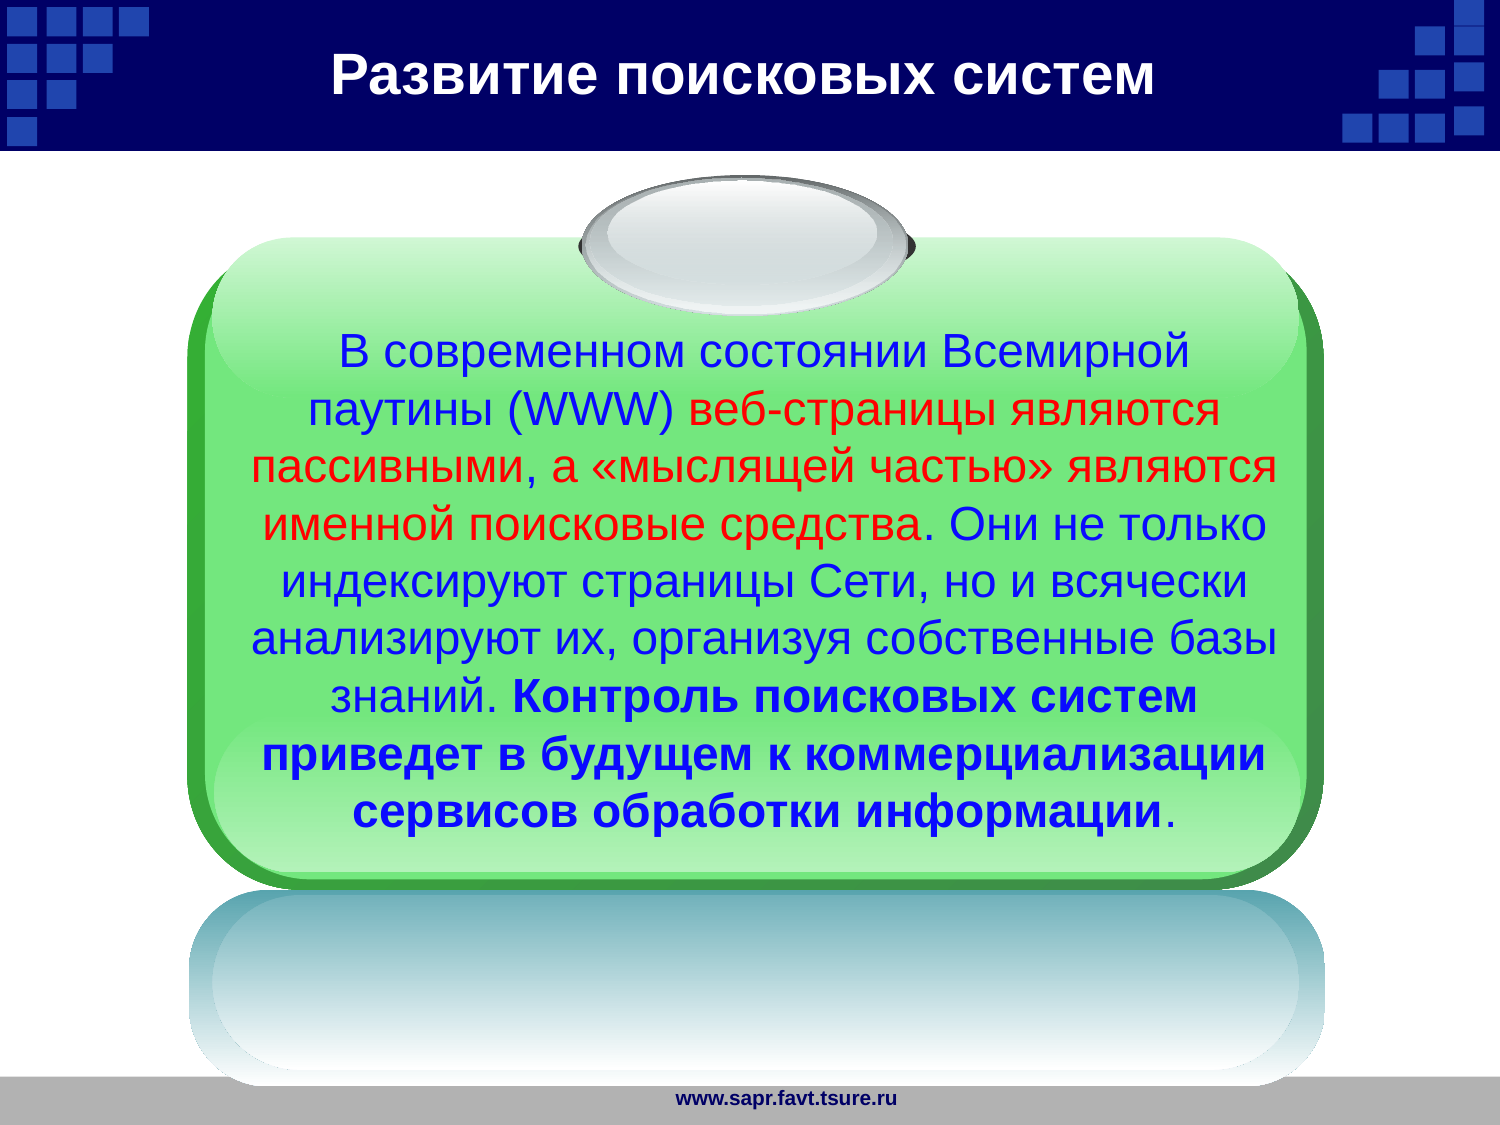

Развитие поисковых систем

В современном состоянии Всемирной паутины (WWW) веб-страницы являются пассивными, а «мыслящей частью» являются именной поисковые средства. Они не только индексируют страницы Сети, но и всячески анализируют их, организуя собственные базы знаний. Контроль поисковых систем приведет в будущем к коммерциализации сервисов обработки информации.

www.sapr.favt.tsure.ru